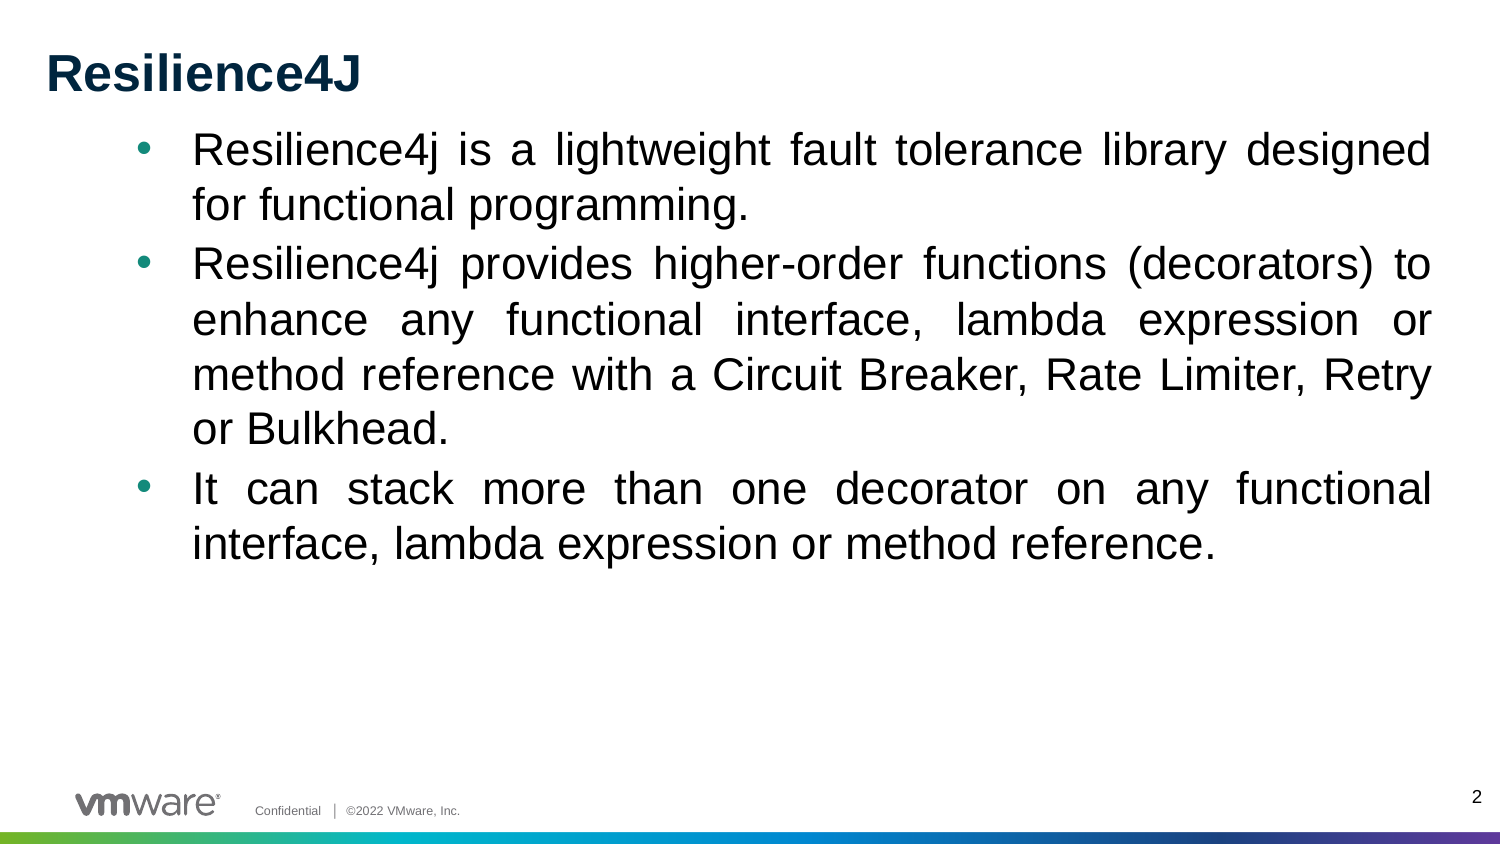

# Resilience4J
Resilience4j is a lightweight fault tolerance library designed for functional programming.
Resilience4j provides higher-order functions (decorators) to enhance any functional interface, lambda expression or method reference with a Circuit Breaker, Rate Limiter, Retry or Bulkhead.
It can stack more than one decorator on any functional interface, lambda expression or method reference.
2